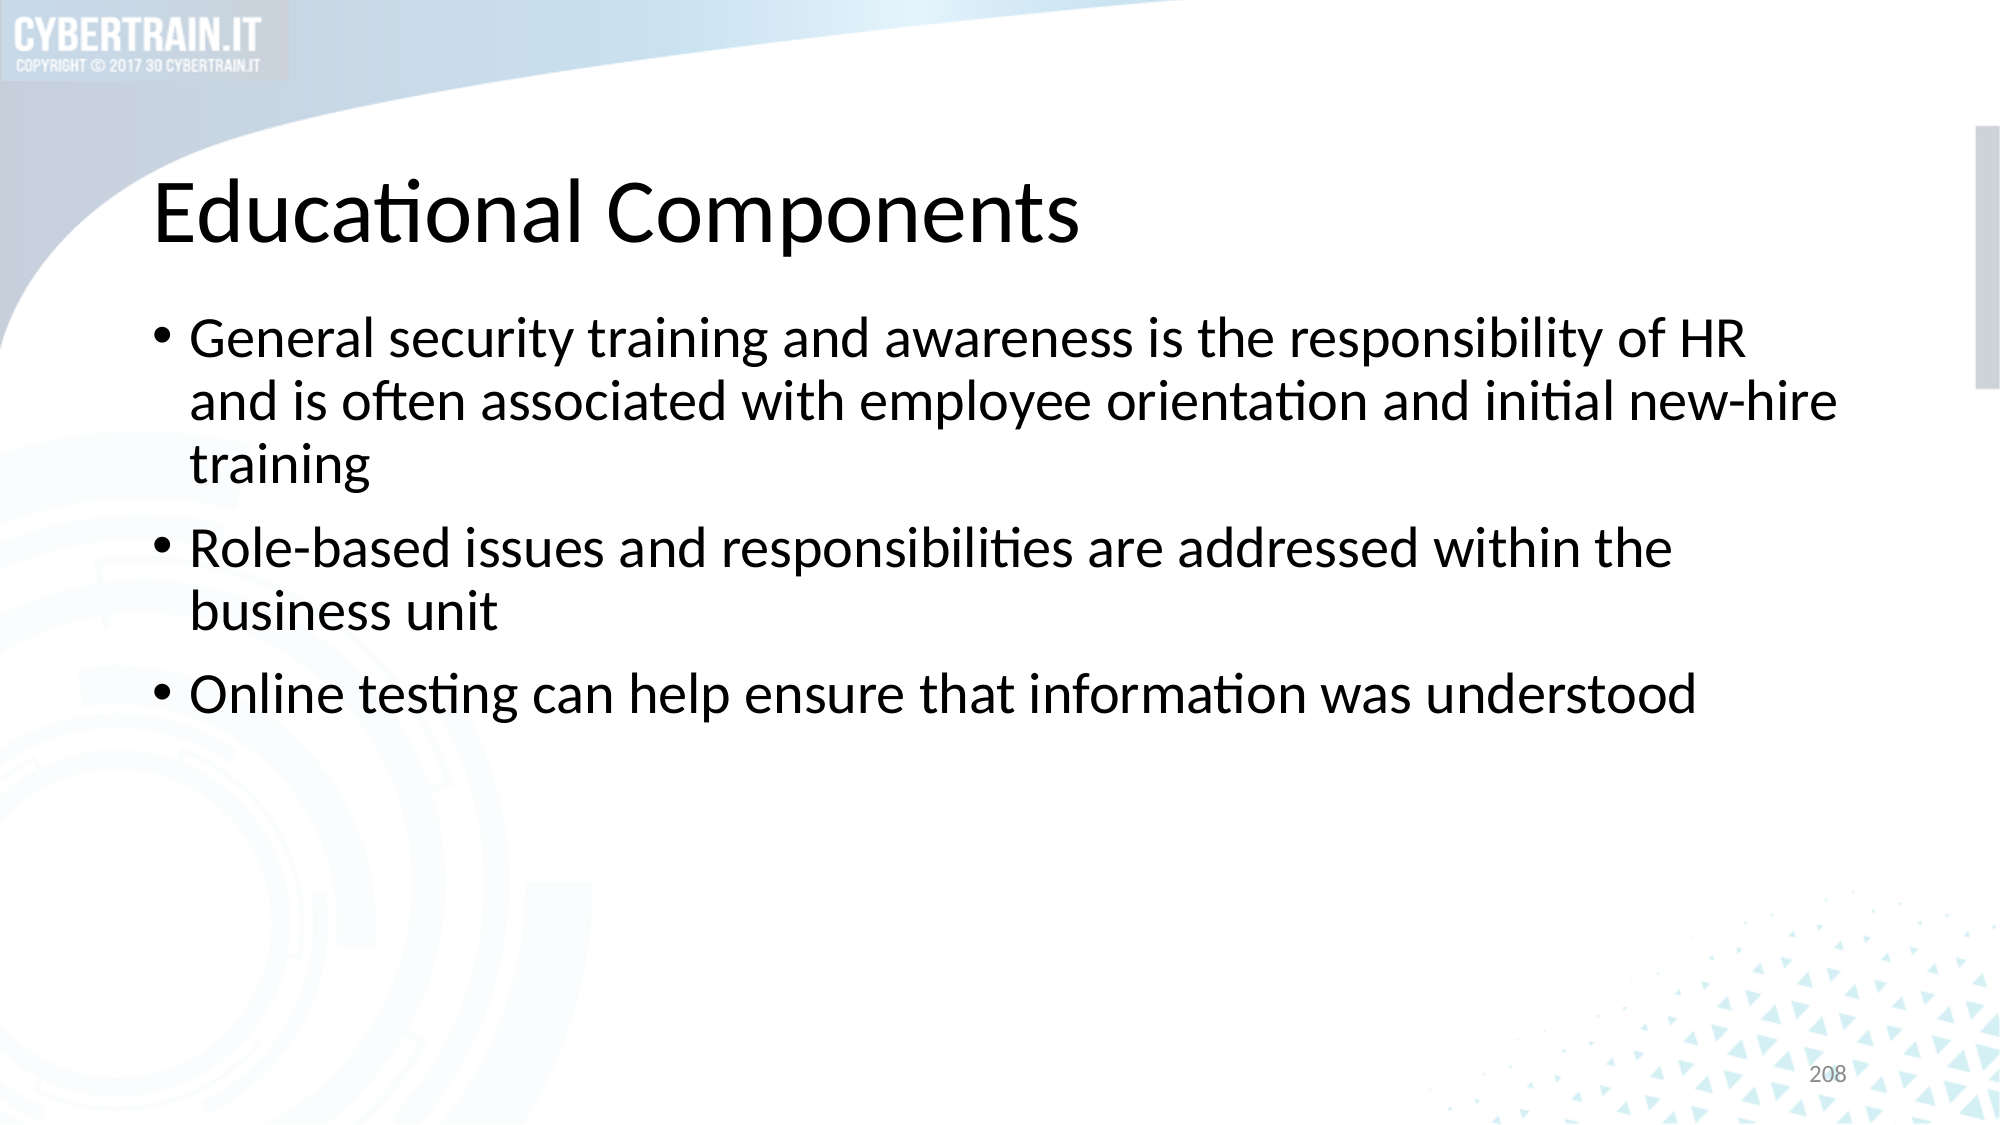

# Educational Components
General security training and awareness is the responsibility of HR and is often associated with employee orientation and initial new-hire training
Role-based issues and responsibilities are addressed within the business unit
Online testing can help ensure that information was understood
208